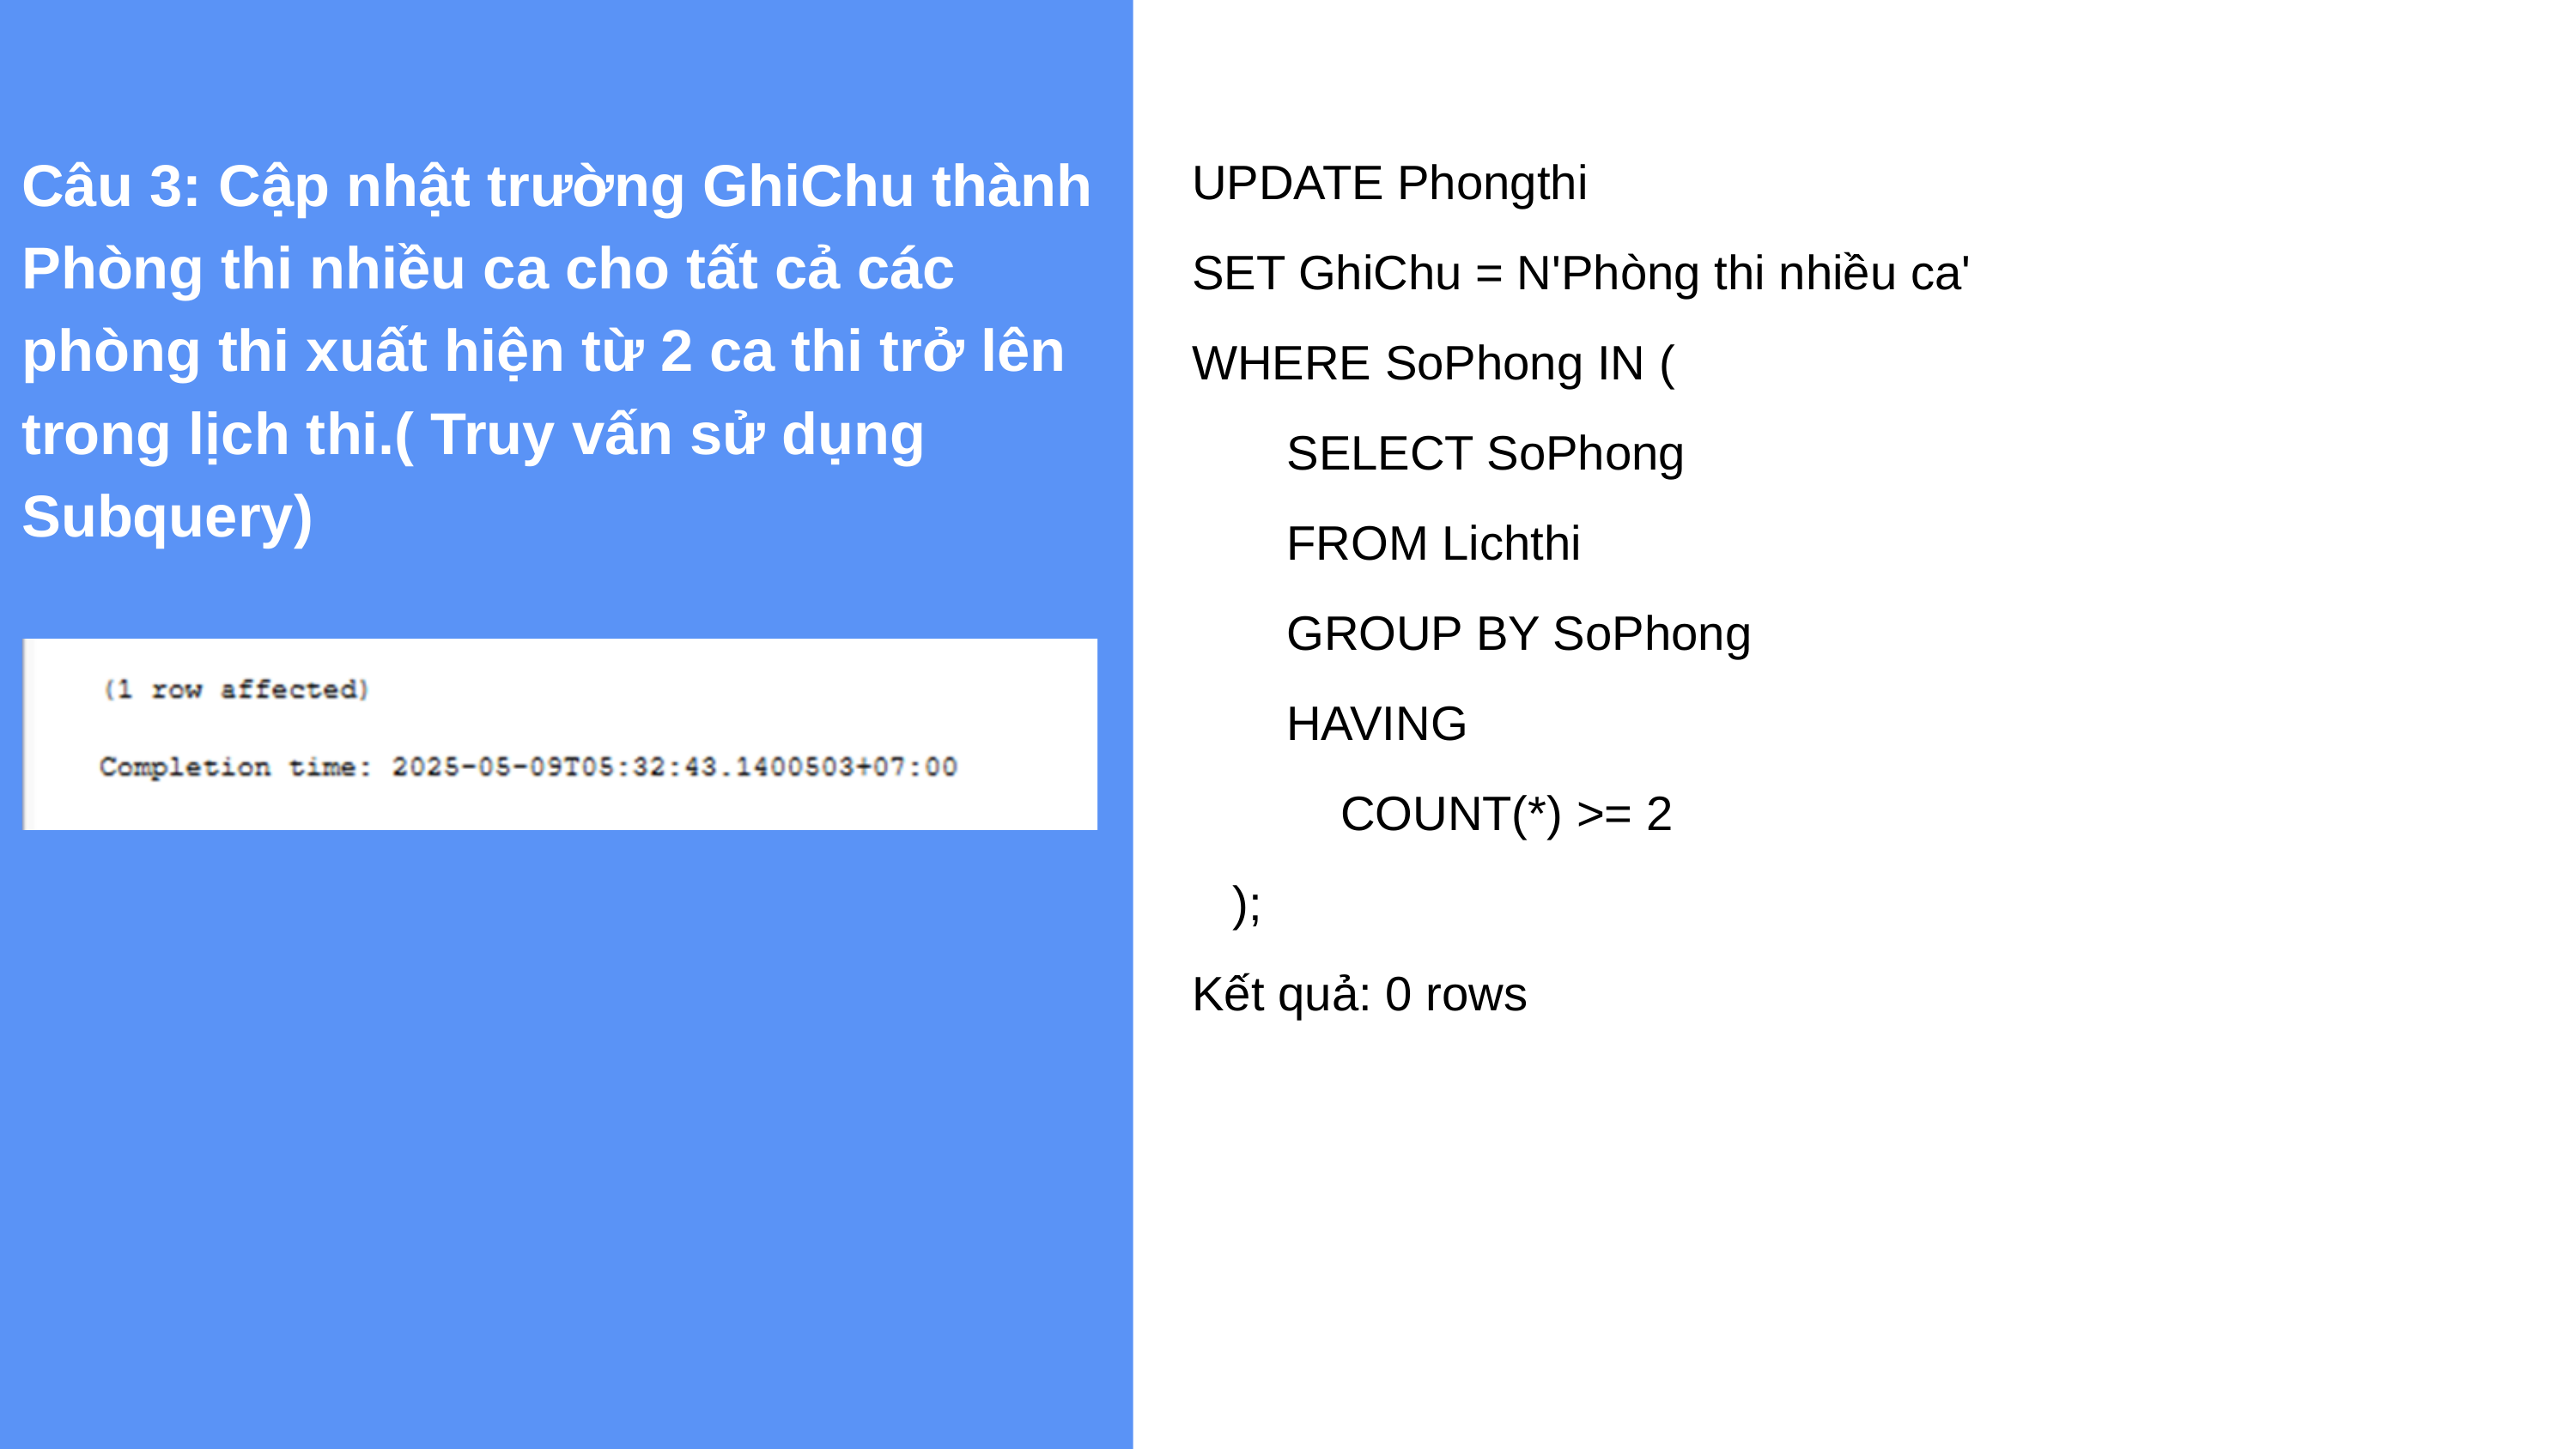

UPDATE Phongthi
SET GhiChu = N'Phòng thi nhiều ca'
WHERE SoPhong IN (
       SELECT SoPhong
       FROM Lichthi
       GROUP BY SoPhong
       HAVING
           COUNT(*) >= 2
   );
Kết quả: 0 rows

Câu 3: Cập nhật trường GhiChu thành Phòng thi nhiều ca cho tất cả các phòng thi xuất hiện từ 2 ca thi trở lên trong lịch thi.( Truy vấn sử dụng Subquery)